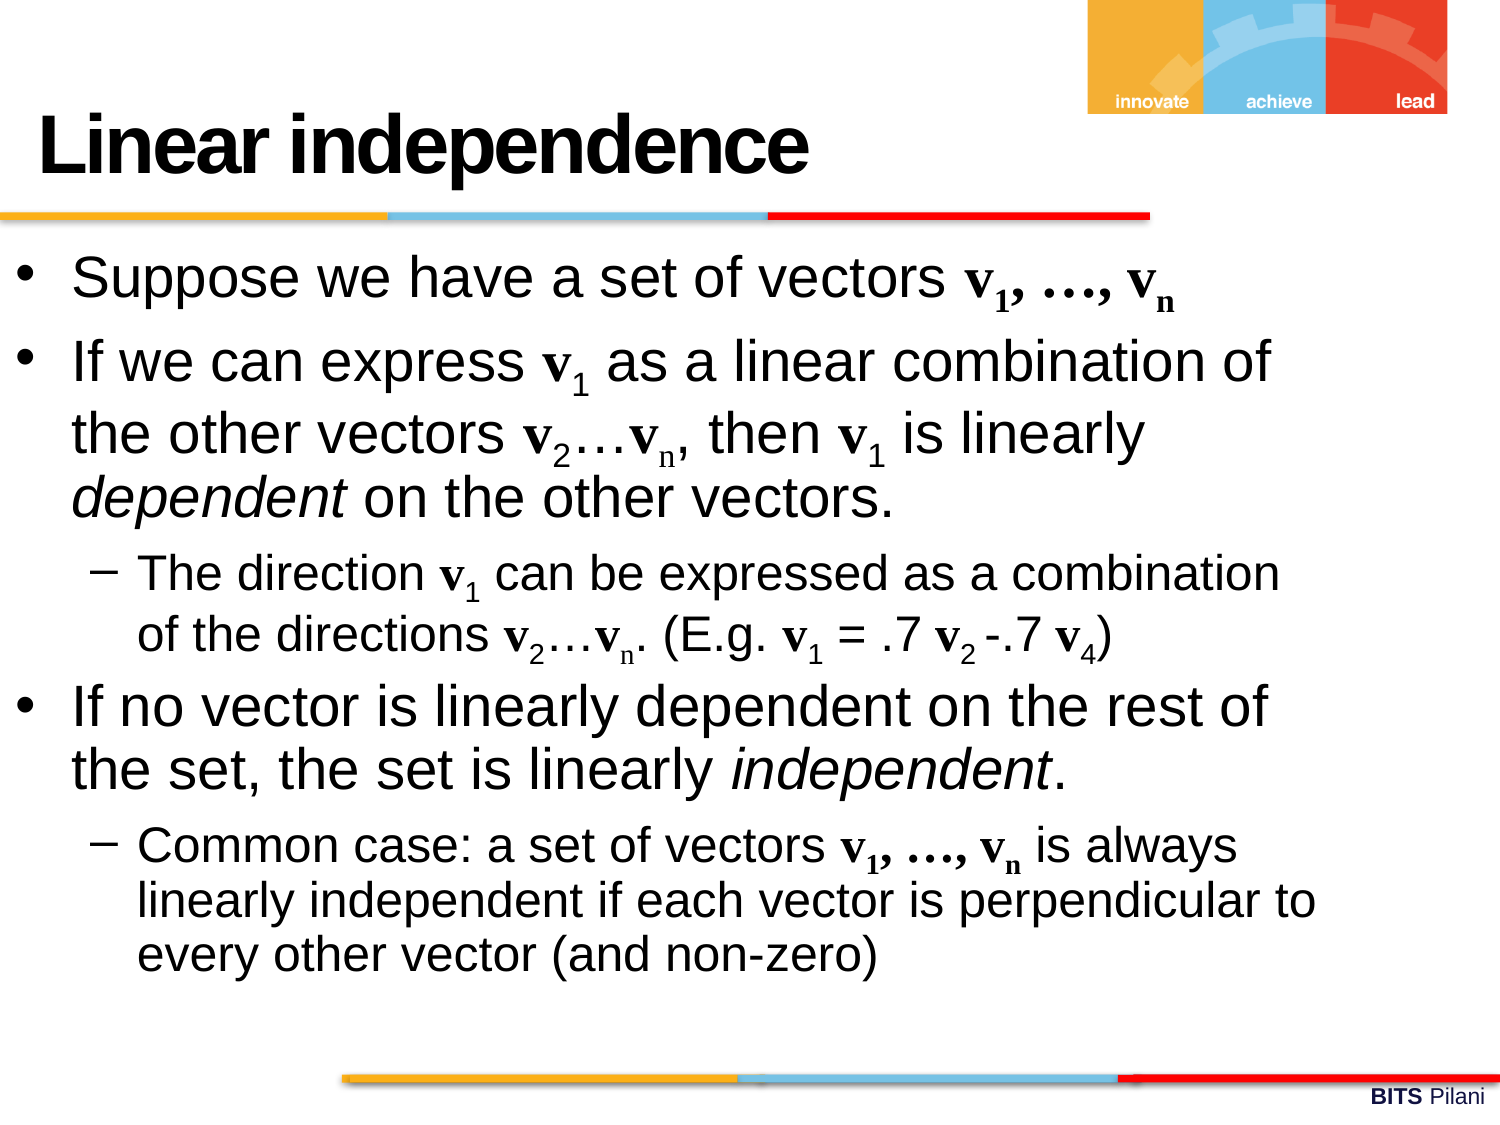

Linear independence
Suppose we have a set of vectors v1, …, vn
If we can express v1 as a linear combination of the other vectors v2…vn, then v1 is linearly dependent on the other vectors.
The direction v1 can be expressed as a combination of the directions v2…vn. (E.g. v1 = .7 v2 -.7 v4)
If no vector is linearly dependent on the rest of the set, the set is linearly independent.
Common case: a set of vectors v1, …, vn is always linearly independent if each vector is perpendicular to every other vector (and non-zero)